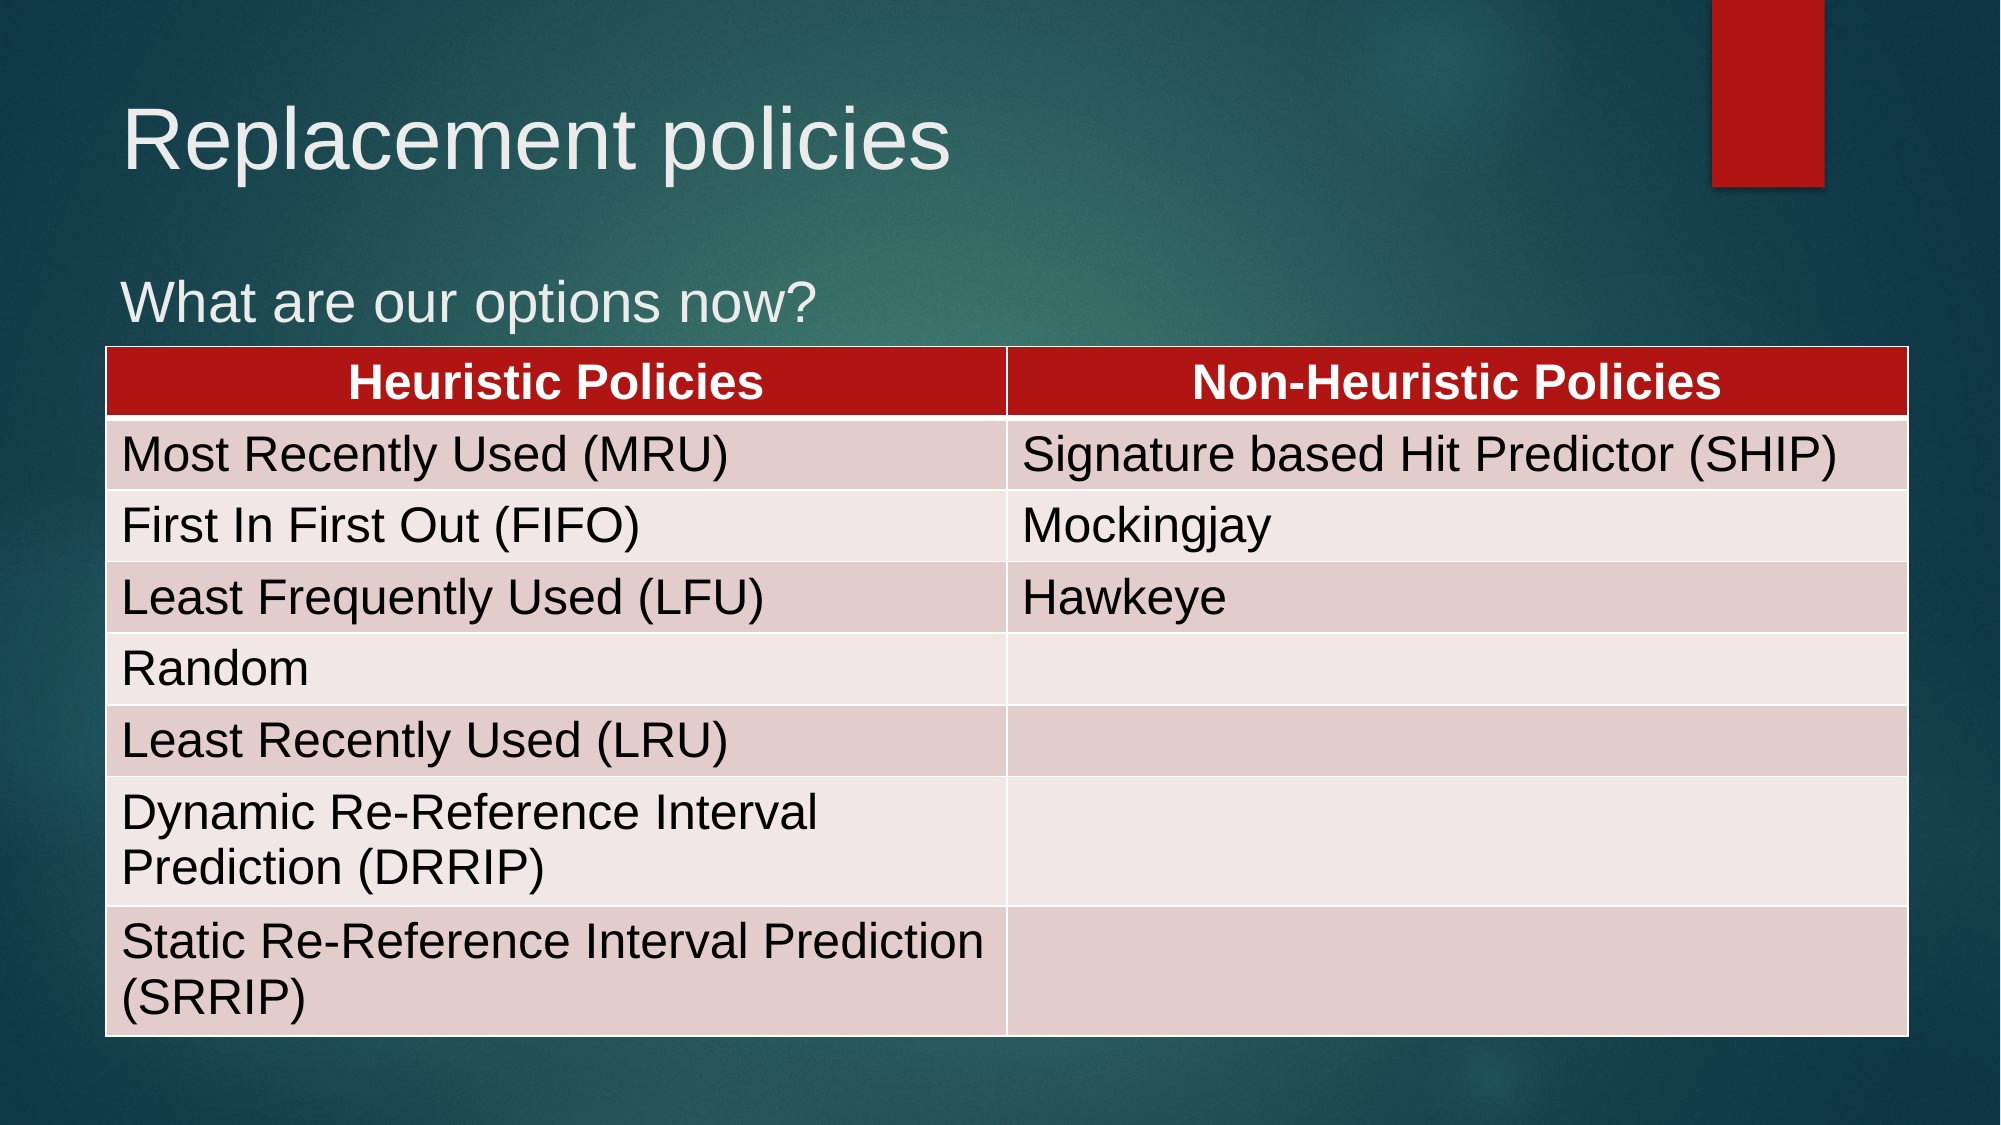

# Replacement policies
What are our options now?

| Heuristic Policies | Non-Heuristic Policies |
| --- | --- |
| Most Recently Used (MRU) | Signature based Hit Predictor (SHIP) |
| First In First Out (FIFO) | Mockingjay |
| Least Frequently Used (LFU) | Hawkeye |
| Random |  |
| Least Recently Used (LRU) |  |
| Dynamic Re-Reference Interval Prediction (DRRIP) |  |
| Static Re-Reference Interval Prediction (SRRIP) |  |